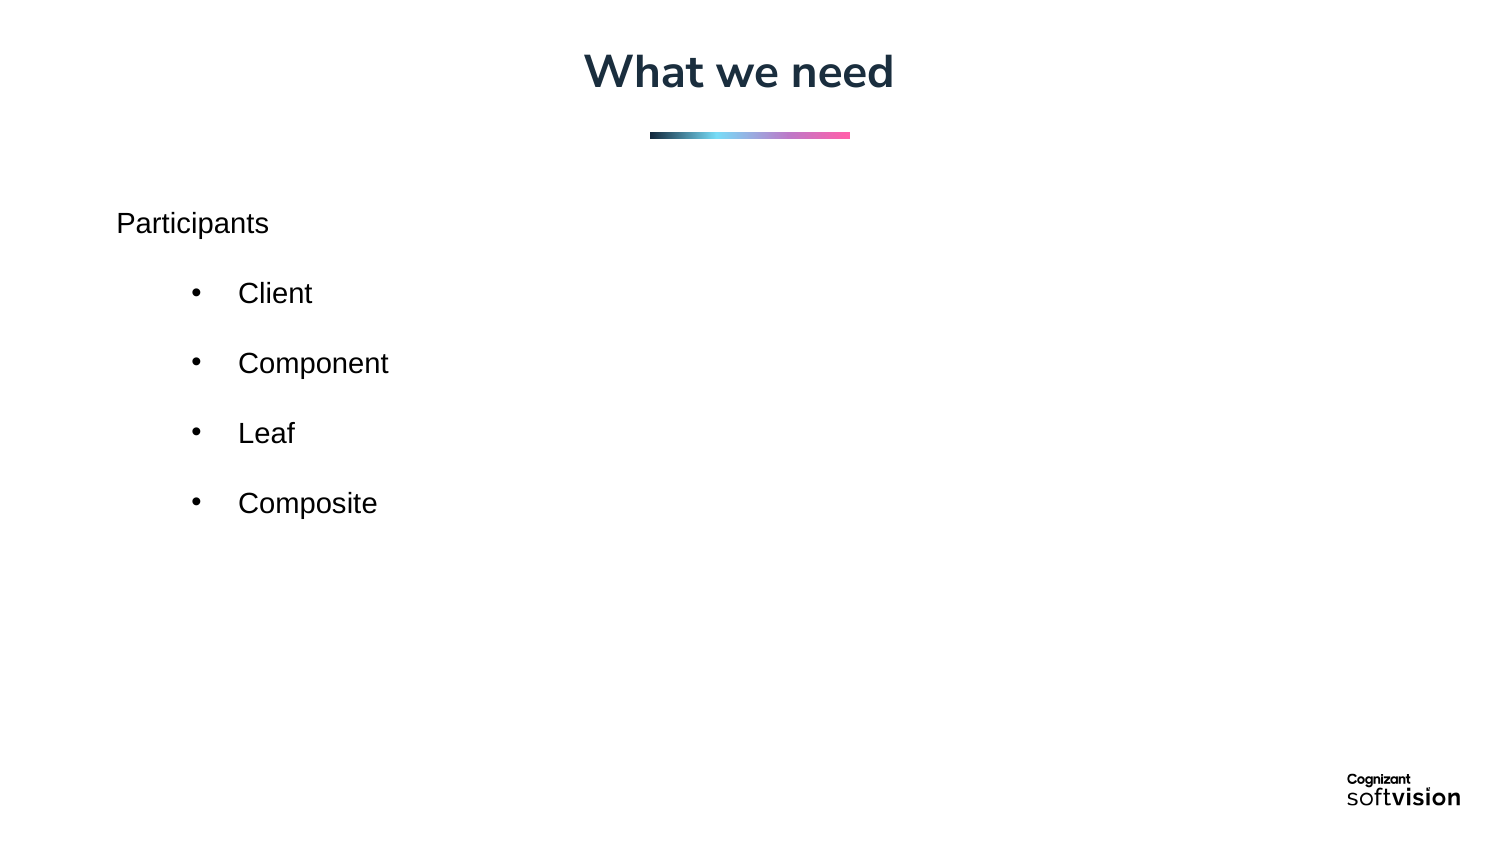

What we need
Participants

Client

Component

Leaf

Composite